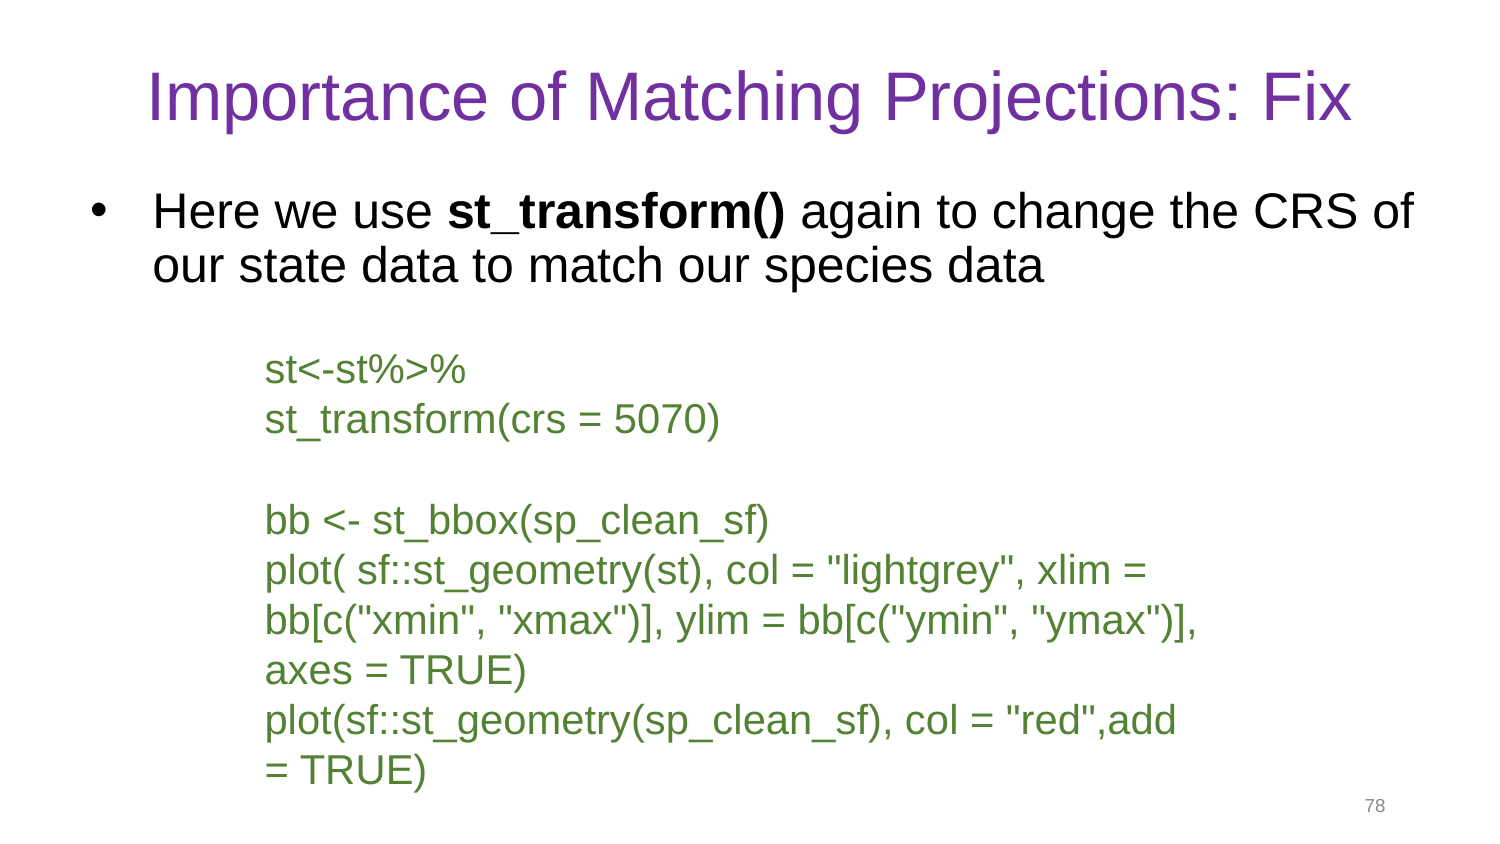

# Importance of Matching Projections: Fix
Here we use st_transform() again to change the CRS of our state data to match our species data
st<-st%>%
st_transform(crs = 5070)

bb <- st_bbox(sp_clean_sf)
plot( sf::st_geometry(st), col = "lightgrey", xlim = bb[c("xmin", "xmax")], ylim = bb[c("ymin", "ymax")], axes = TRUE)
plot(sf::st_geometry(sp_clean_sf), col = "red",add = TRUE)
78